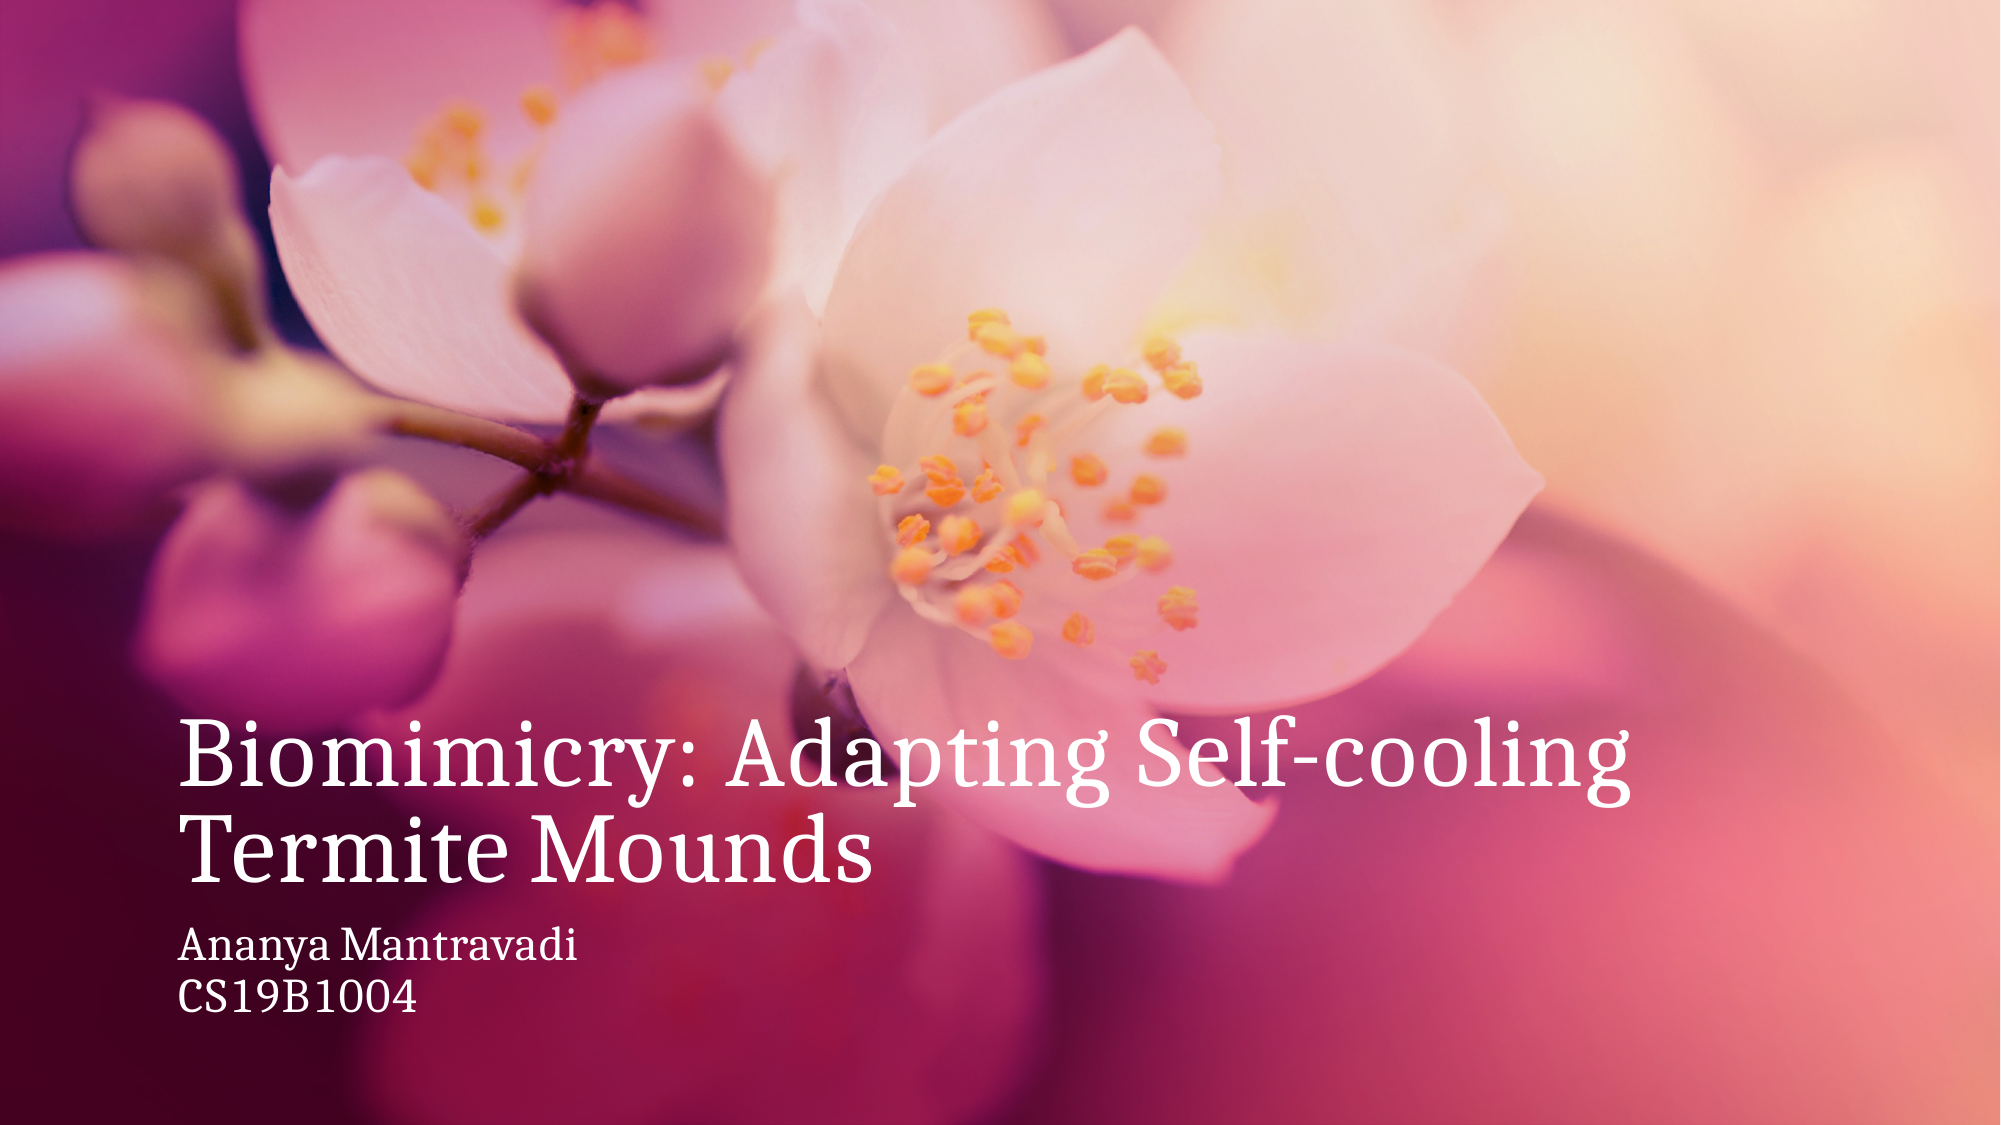

# Biomimicry: Adapting Self-cooling Termite Mounds
Ananya Mantravadi
CS19B1004